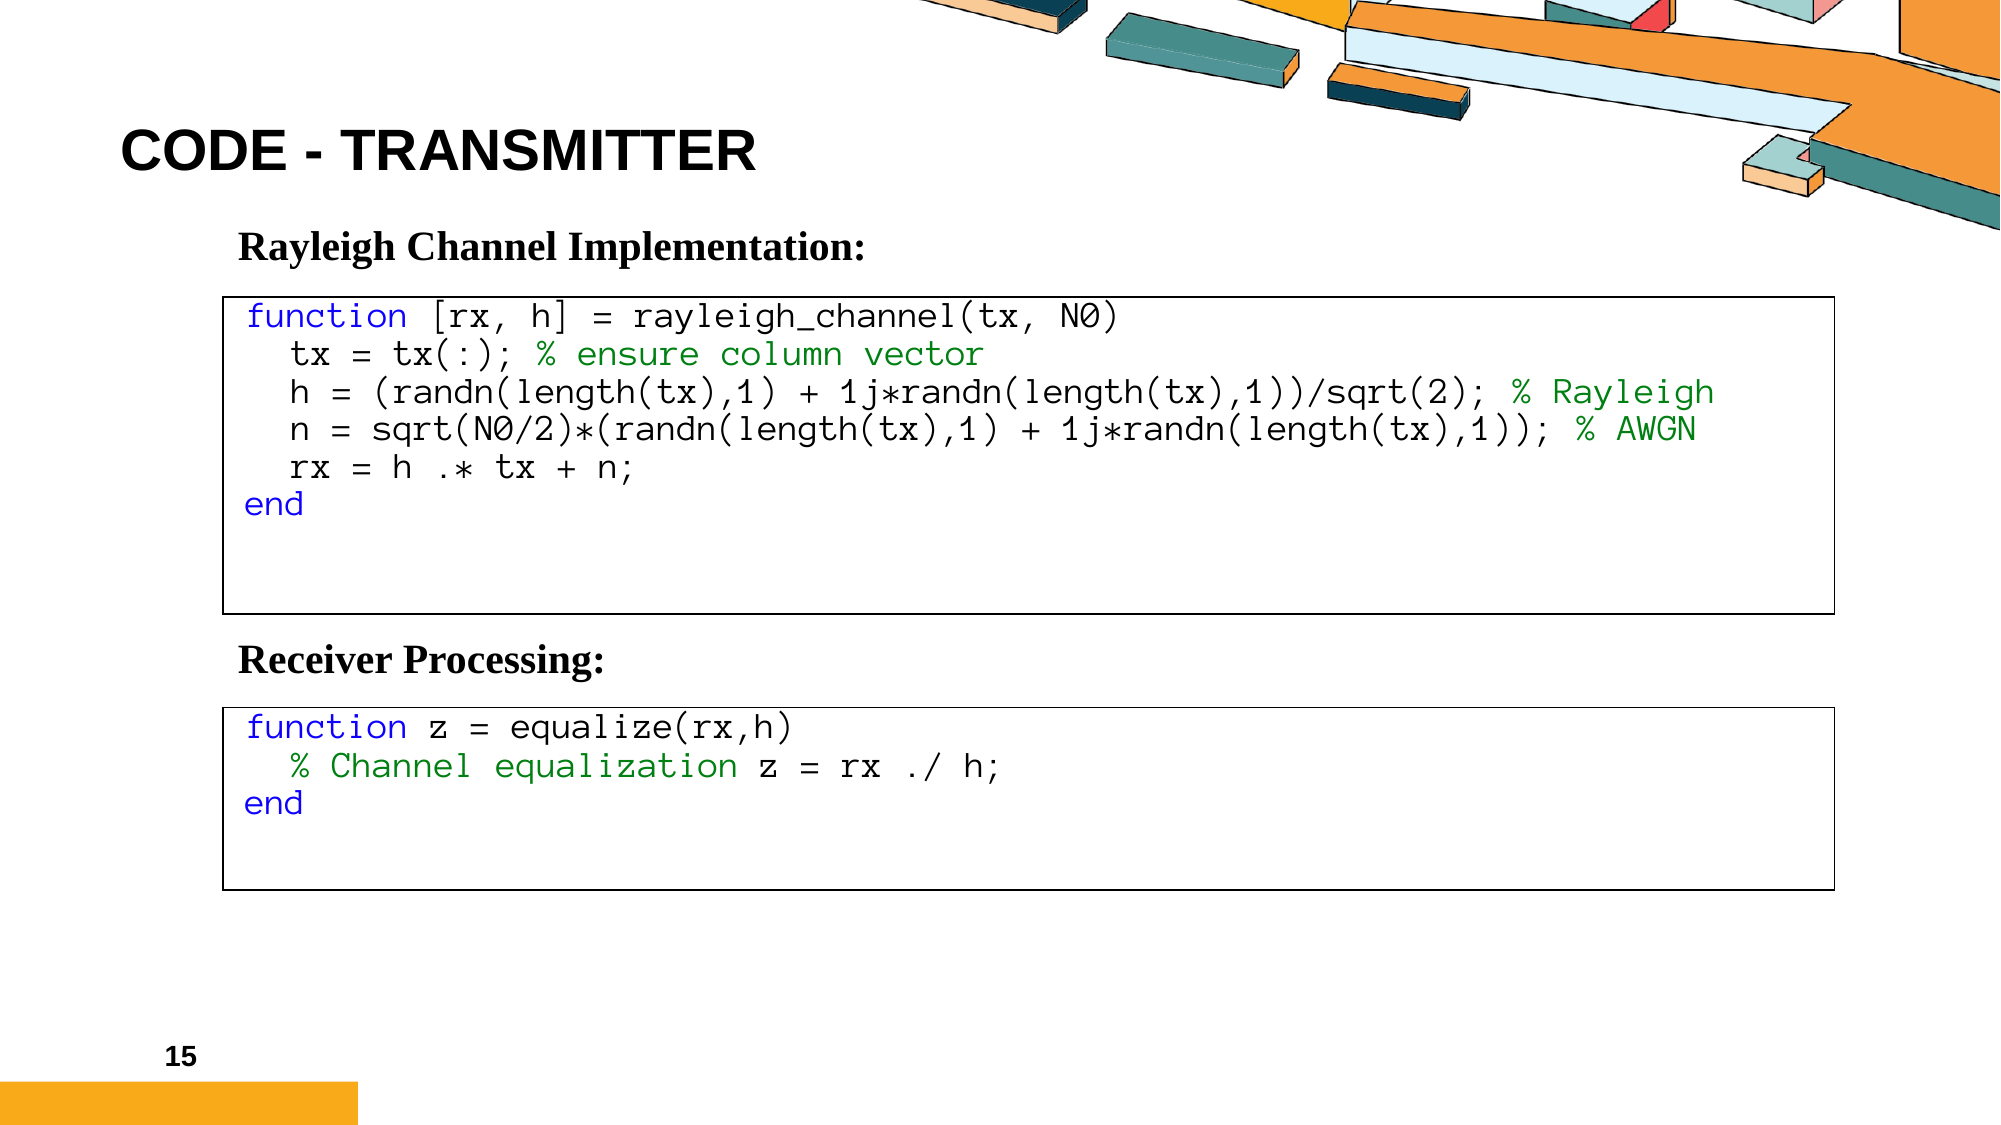

# Code - Transmitter
Rayleigh Channel Implementation:
| function [rx, h] = rayleigh\_channel(tx, N0) tx = tx(:); % ensure column vector h = (randn(length(tx),1) + 1j\*randn(length(tx),1))/sqrt(2); % Rayleigh n = sqrt(N0/2)\*(randn(length(tx),1) + 1j\*randn(length(tx),1)); % AWGN rx = h .\* tx + n; end |
| --- |
Receiver Processing:
| function z = equalize(rx,h) % Channel equalization z = rx ./ h; end |
| --- |
15